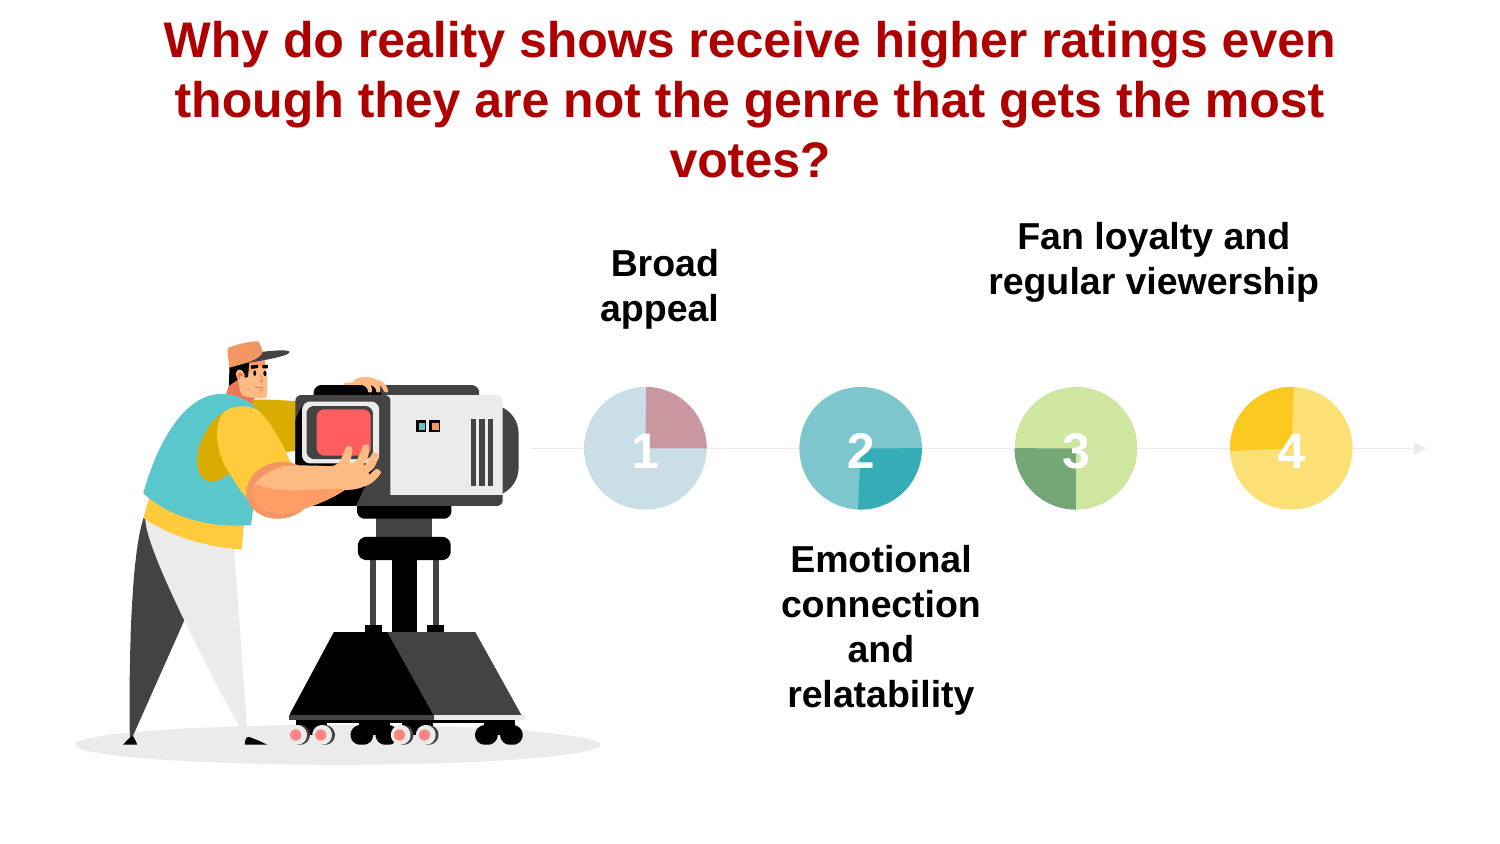

# Why do reality shows receive higher ratings even though they are not the genre that gets the most votes?
Fan loyalty and regular viewership

3
Broad appeal

1

2
Emotional connection and relatability

4